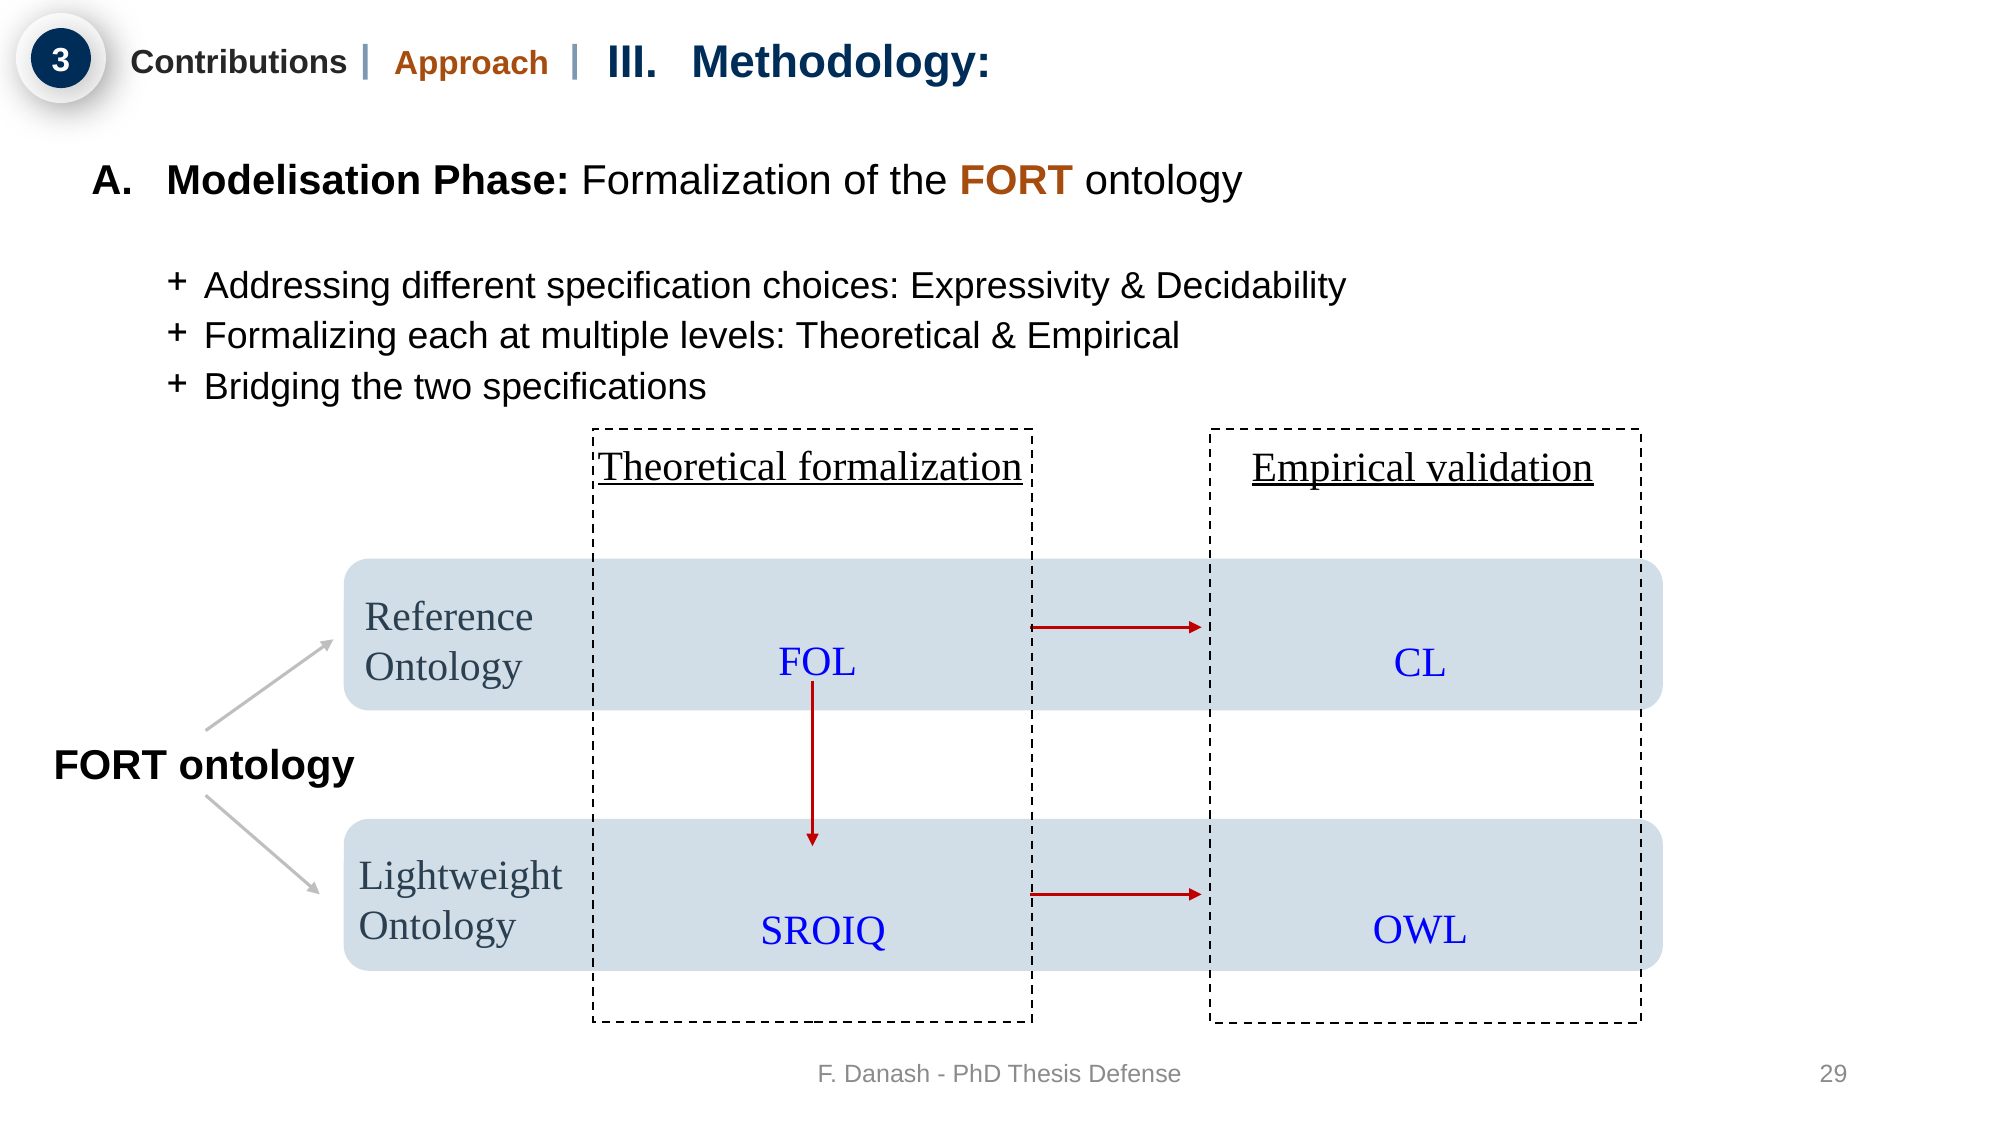

Methodology:

3
Contributions
Approach
Modelisation Phase: Formalization of the FORT ontology

Addressing different specification choices: Expressivity & Decidability
Formalizing each at multiple levels: Theoretical & Empirical
Bridging the two specifications

Theoretical formalization
Empirical validation

Reference Ontology
FOL
CL
FORT ontology

Lightweight Ontology
OWL
SROIQ
F. Danash - PhD Thesis Defense
29